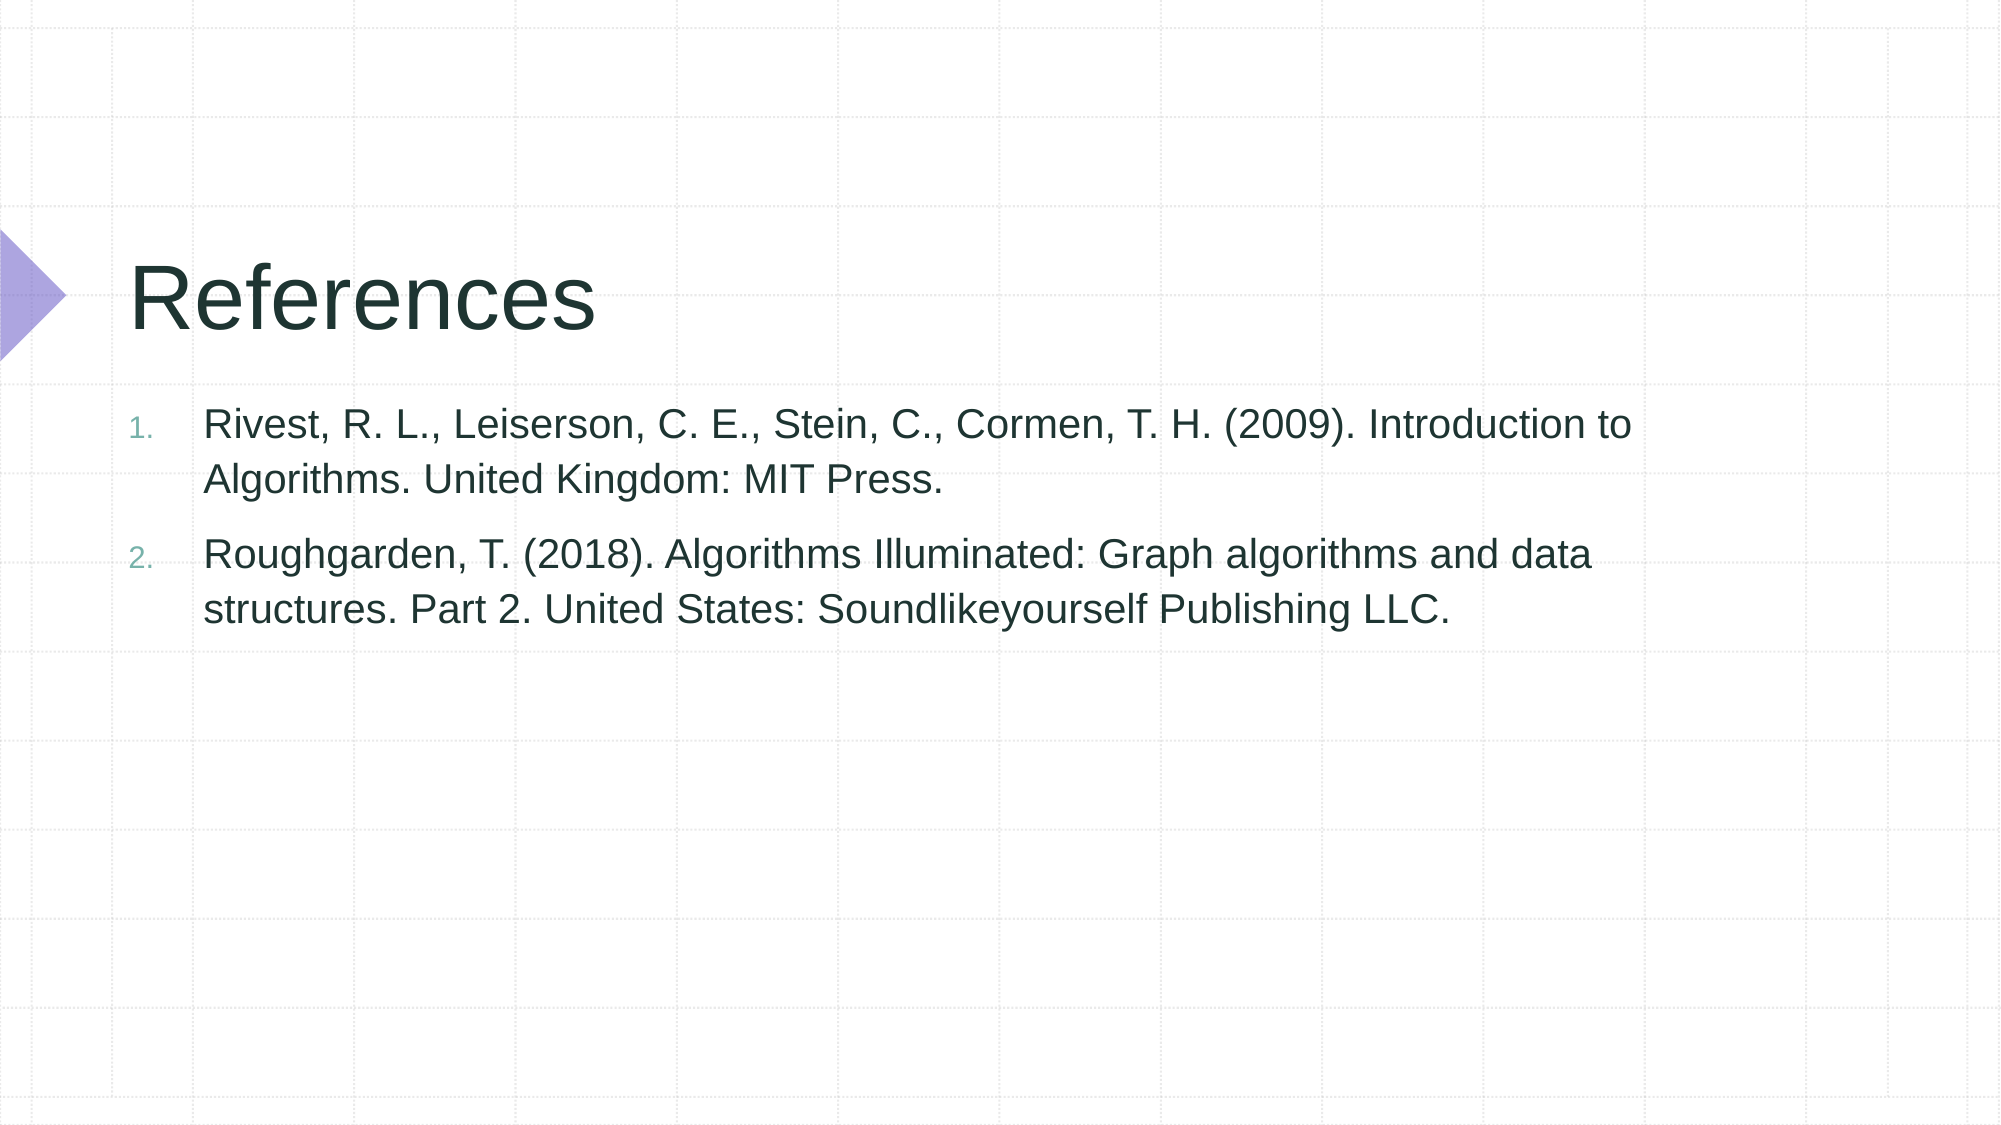

# References
Rivest, R. L., Leiserson, C. E., Stein, C., Cormen, T. H. (2009). Introduction to Algorithms. United Kingdom: MIT Press.
Roughgarden, T. (2018). Algorithms Illuminated: Graph algorithms and data structures. Part 2. United States: Soundlikeyourself Publishing LLC.